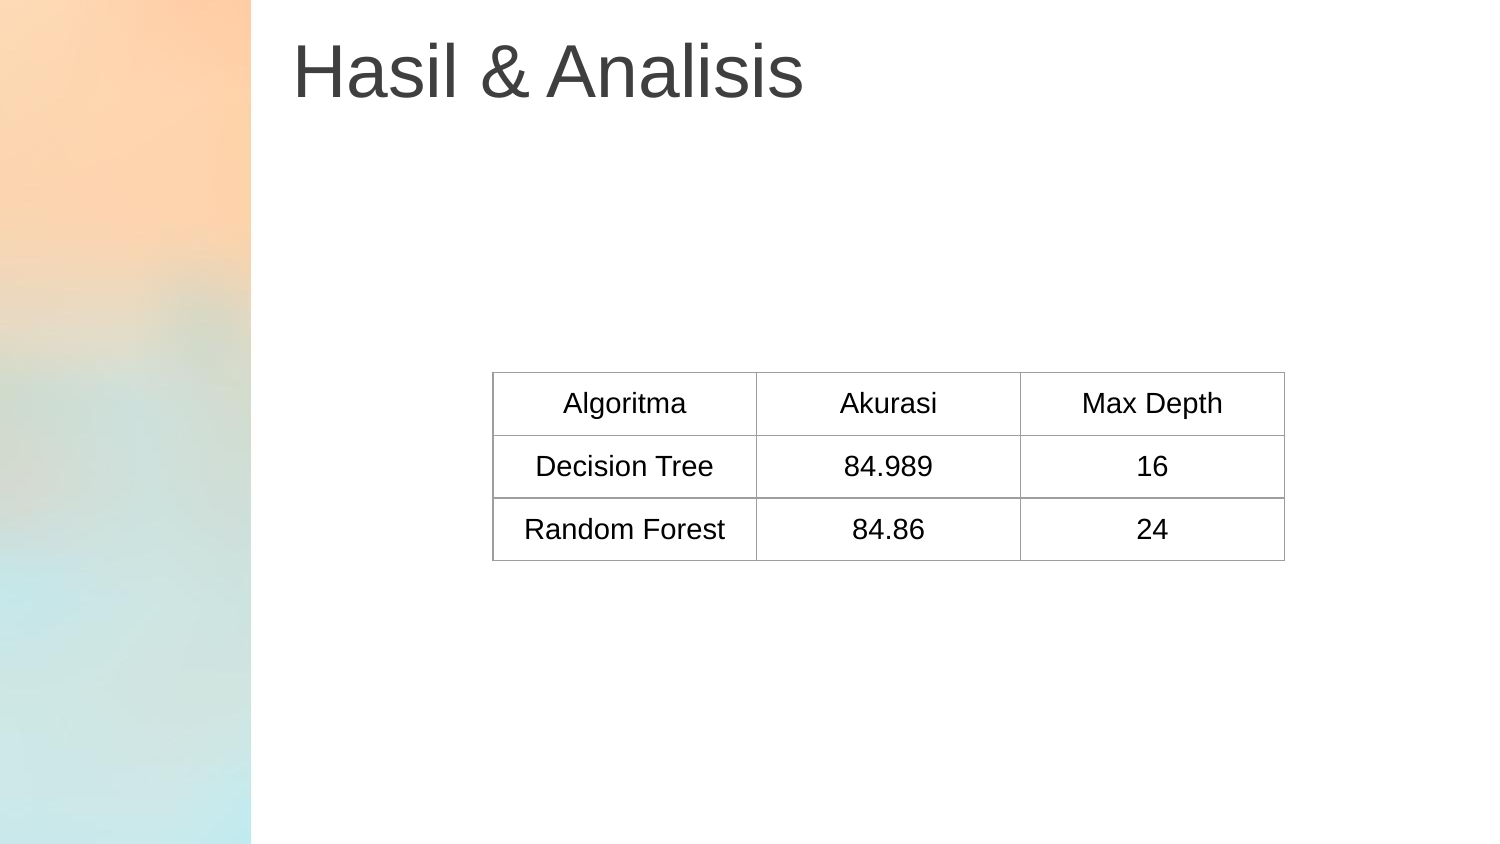

Hasil & Analisis
| Algoritma | Akurasi | Max Depth |
| --- | --- | --- |
| Decision Tree | 84.989 | 16 |
| Random Forest | 84.86 | 24 |